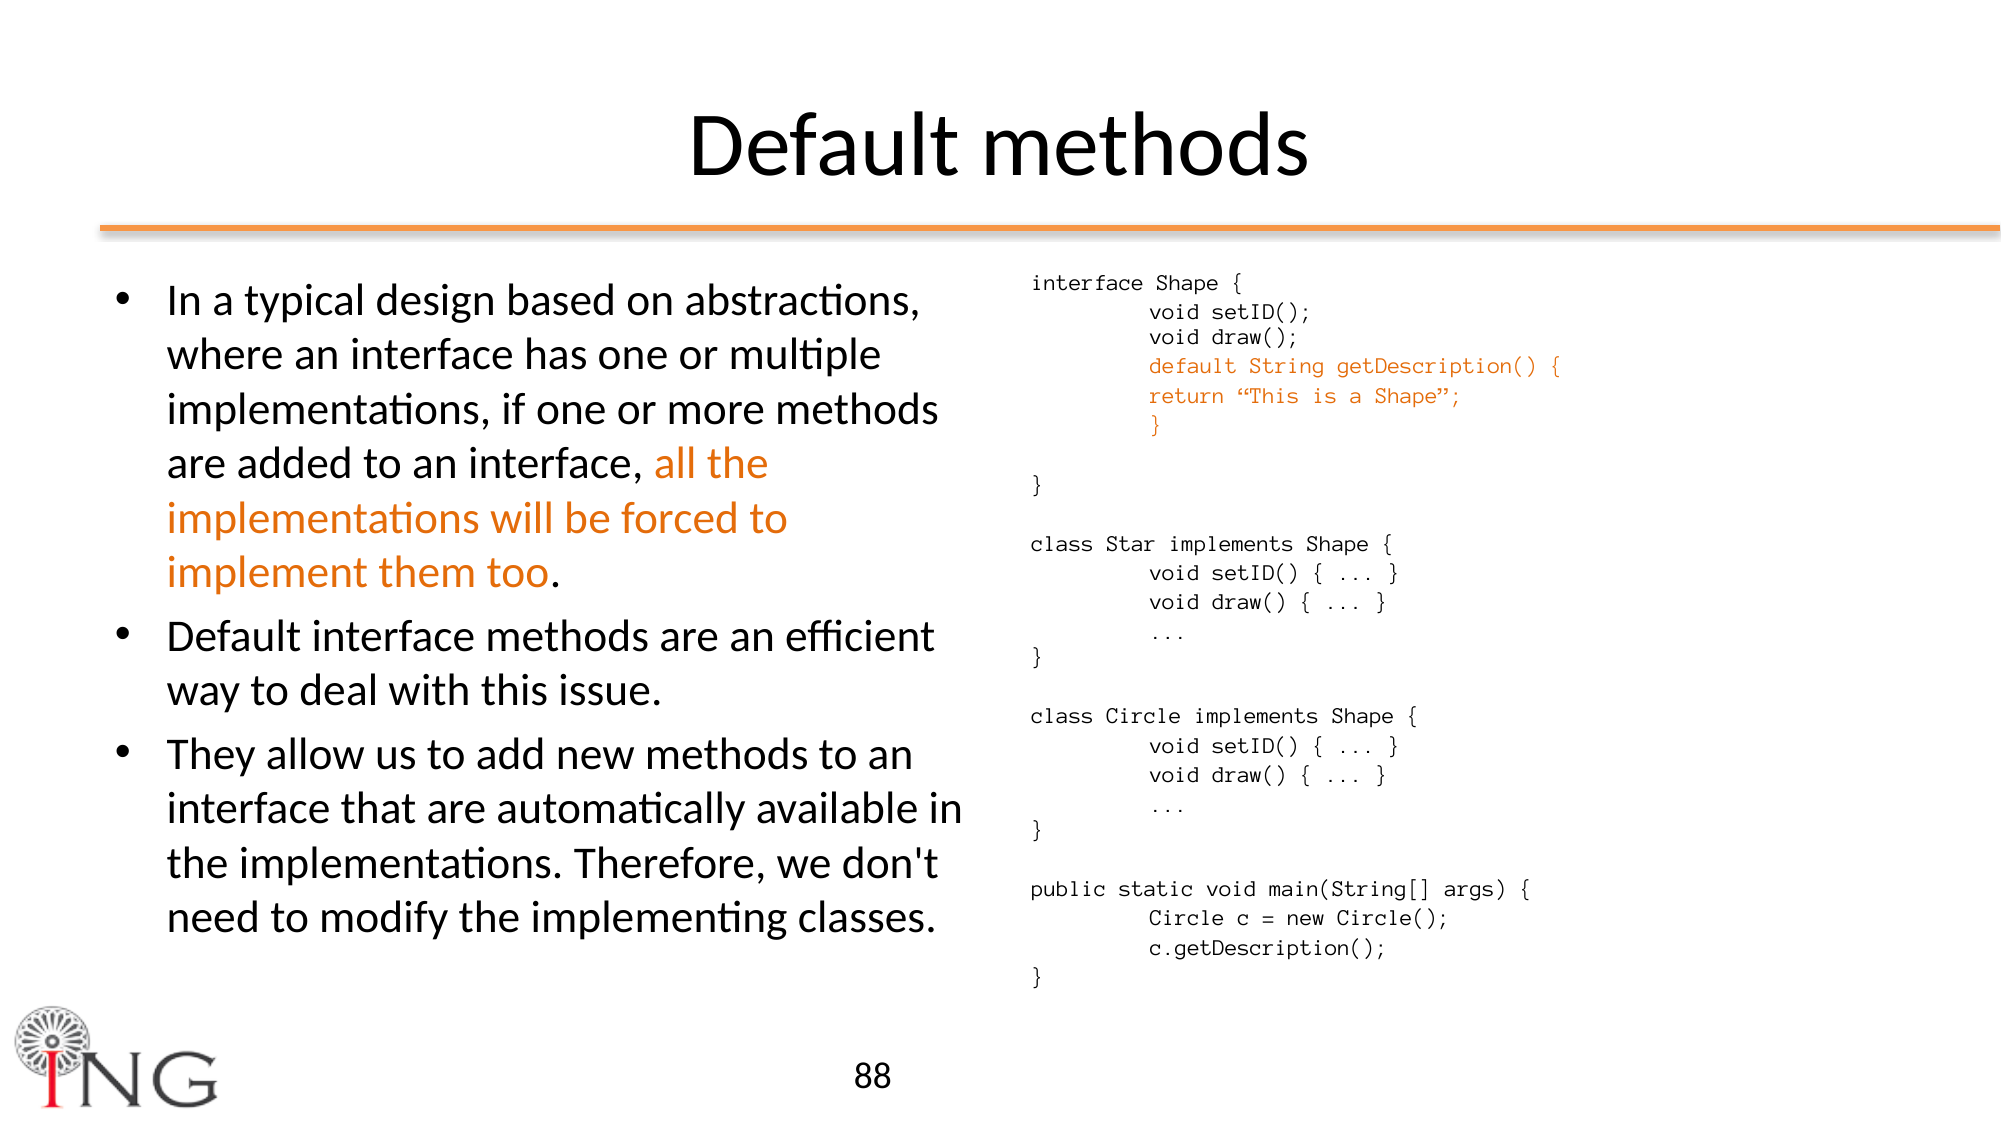

# Default methods
In a typical design based on abstractions, where an interface has one or multiple implementations, if one or more methods are added to an interface, all the implementations will be forced to implement them too.
Default interface methods are an efficient way to deal with this issue.
They allow us to add new methods to an interface that are automatically available in the implementations. Therefore, we don't need to modify the implementing classes.
interface Shape {
	void setID();
	void draw();
	default String getDescription() {
		return “This is a Shape”;
	}

}

class Star implements Shape {
	void setID() { ... }
	void draw() { ... }
	...
}

class Circle implements Shape {
	void setID() { ... }
	void draw() { ... }
	...
}

public static void main(String[] args) {
	Circle c = new Circle();
	c.getDescription();
}
88